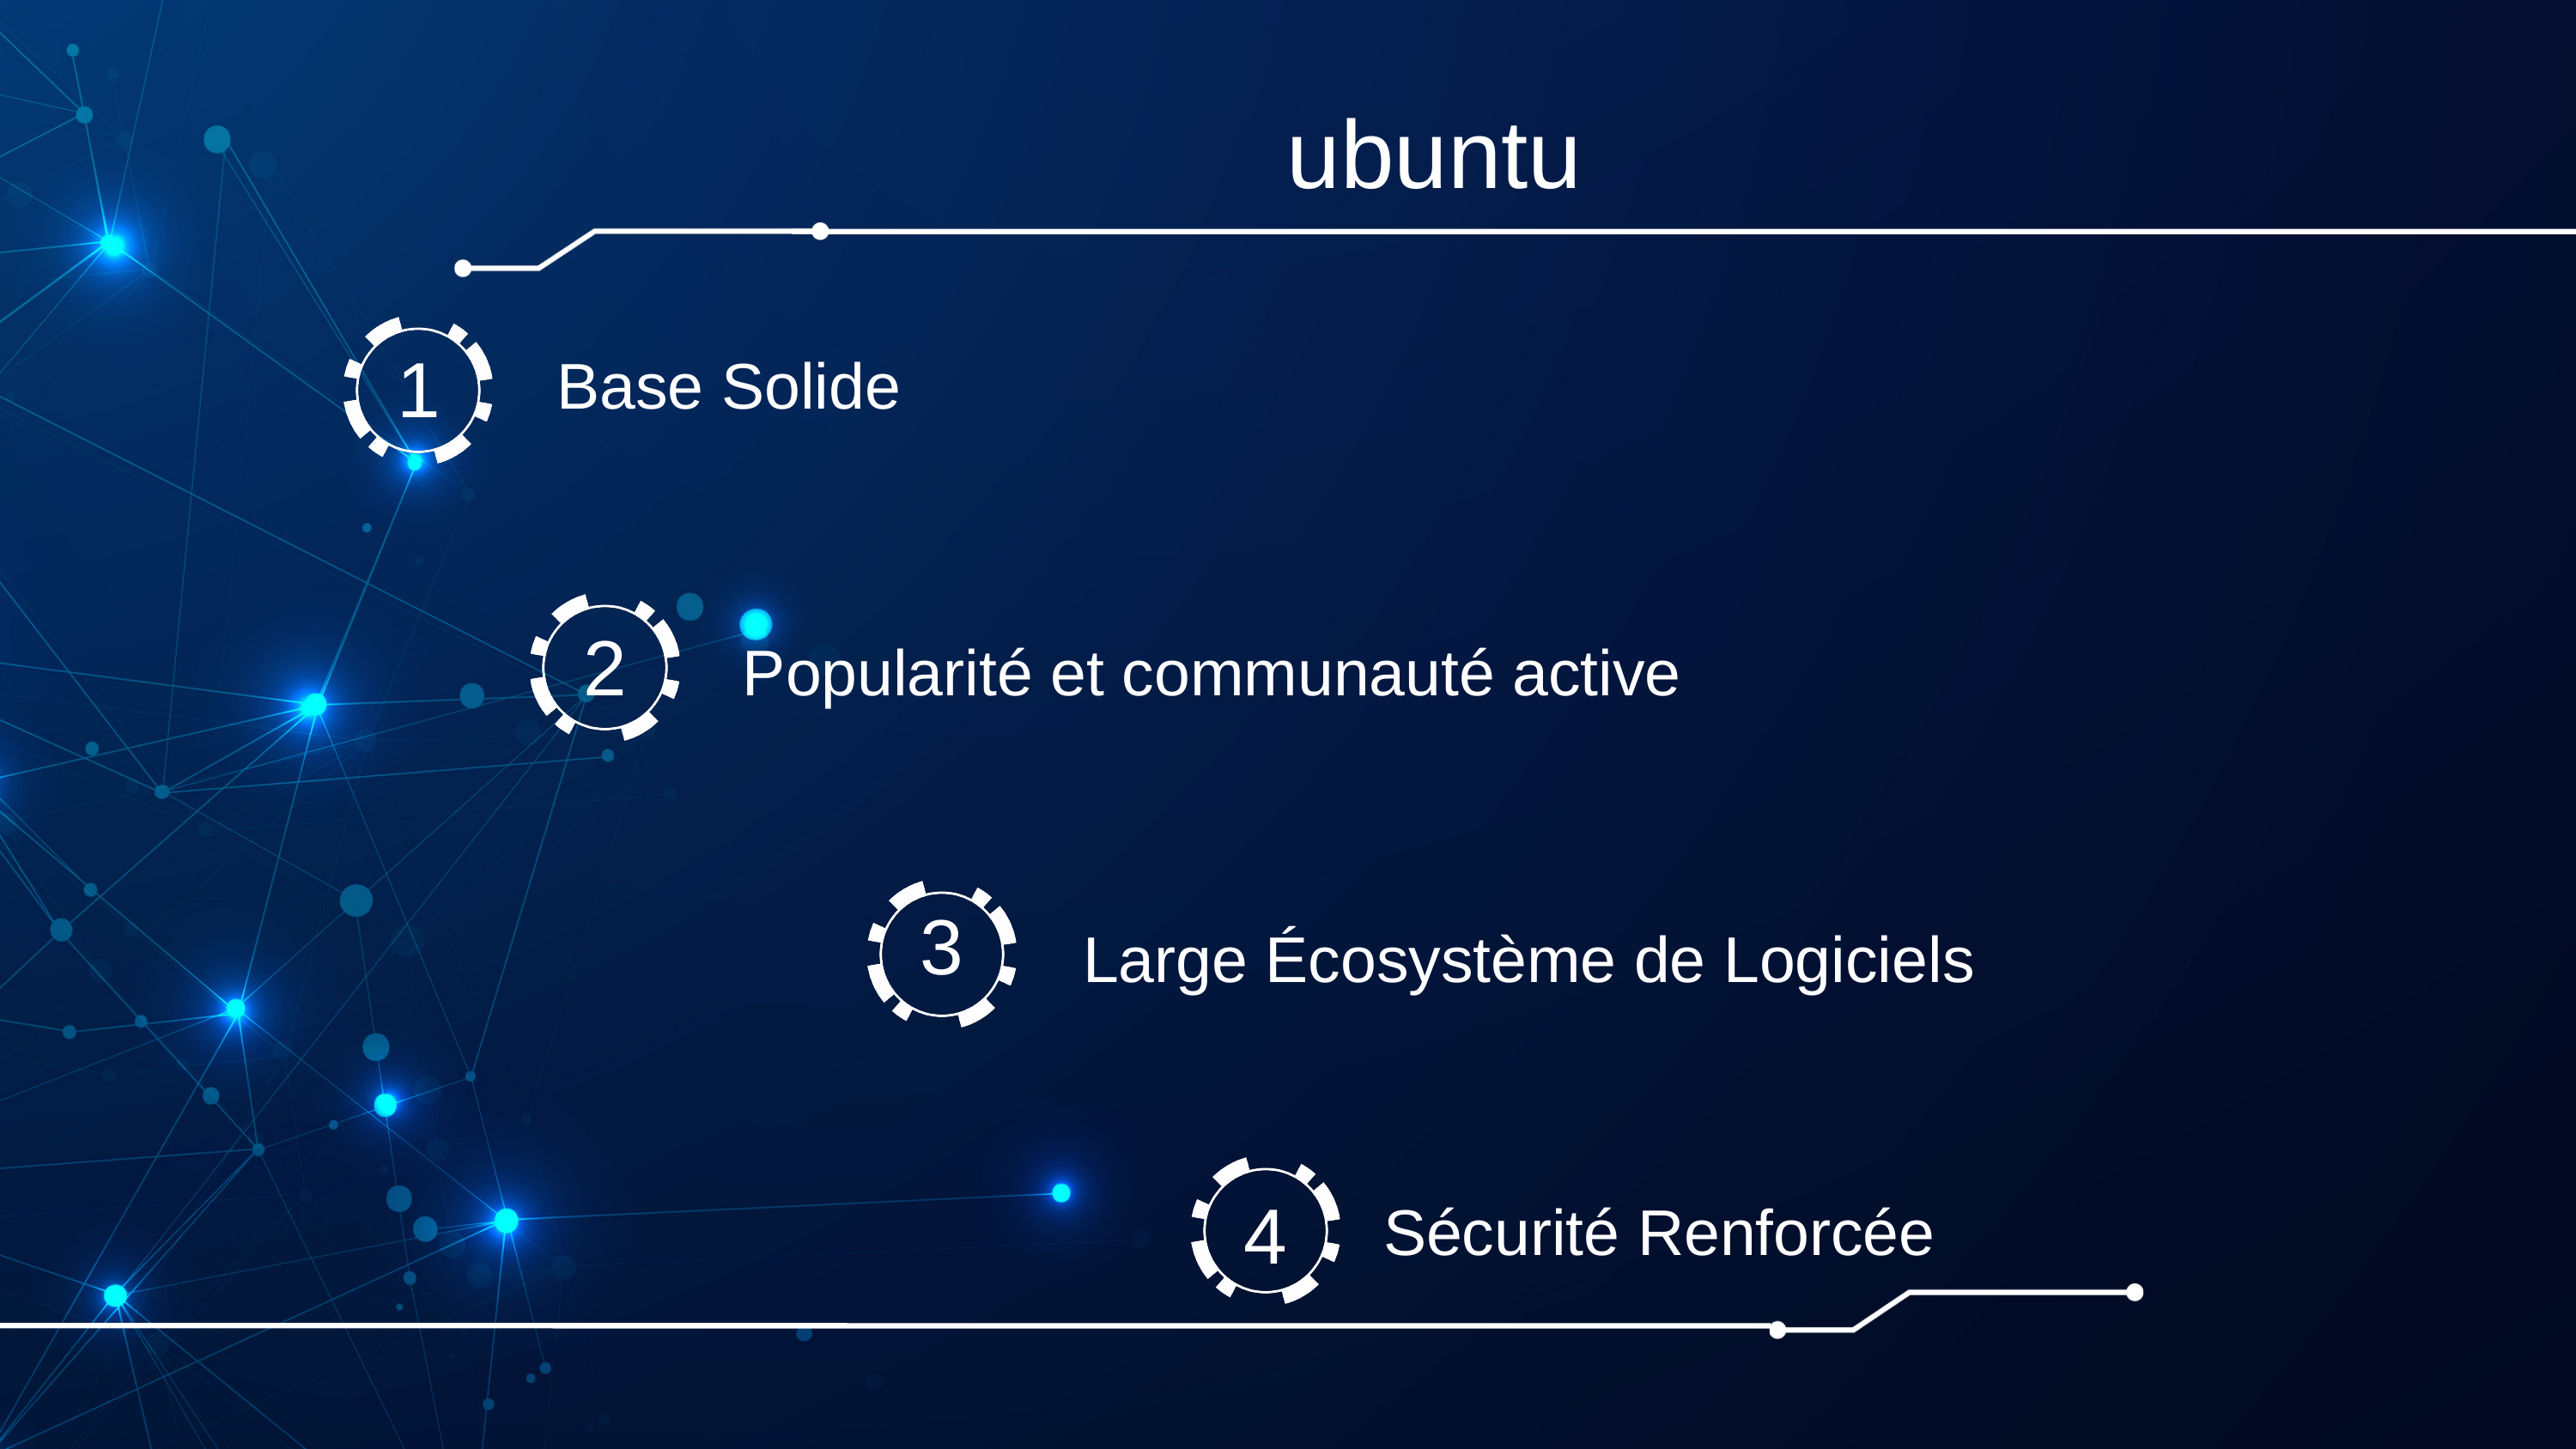

ubuntu

1
Base Solide

2
Popularité et communauté active
3

Large Écosystème de Logiciels

4
Sécurité Renforcée